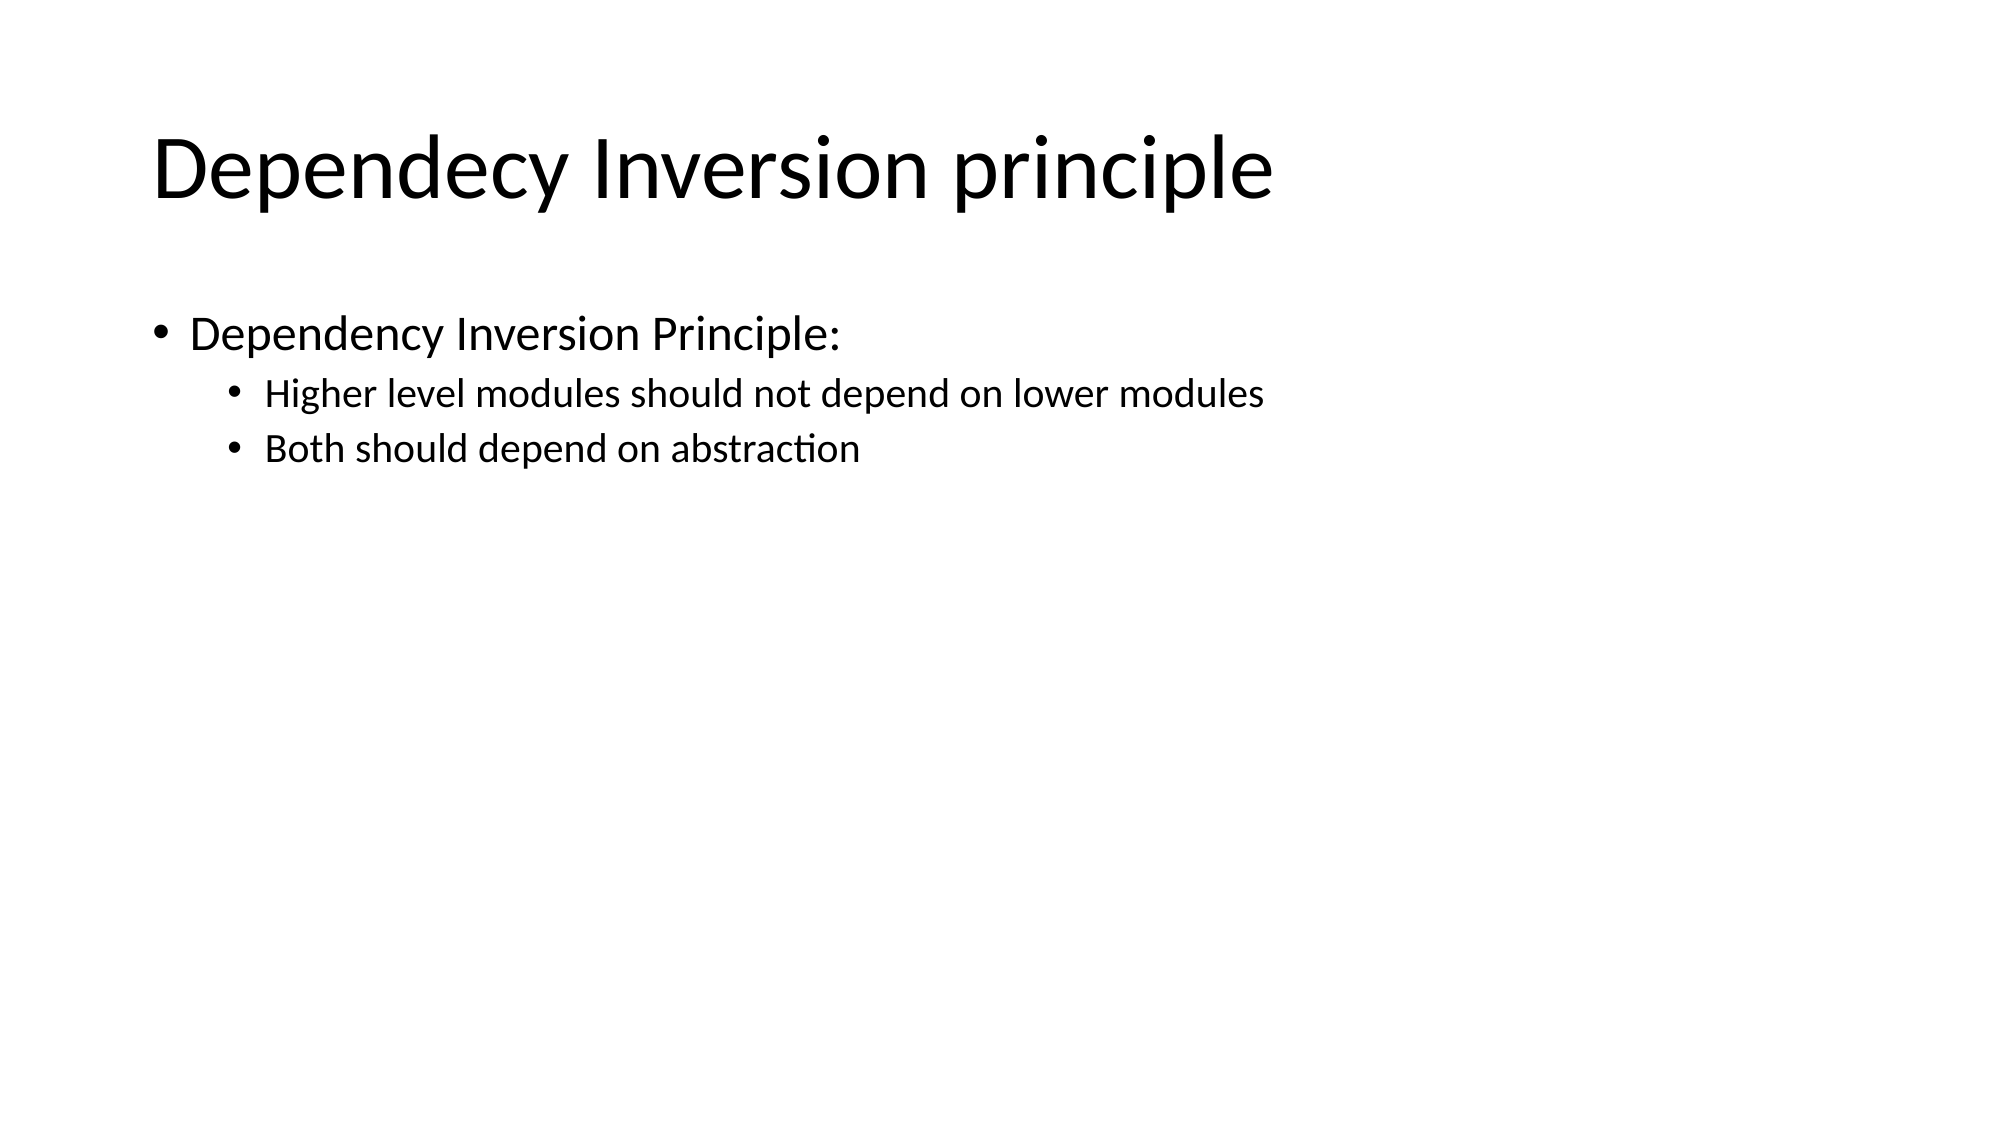

# Dependecy Inversion principle
Dependency Inversion Principle:
Higher level modules should not depend on lower modules
Both should depend on abstraction